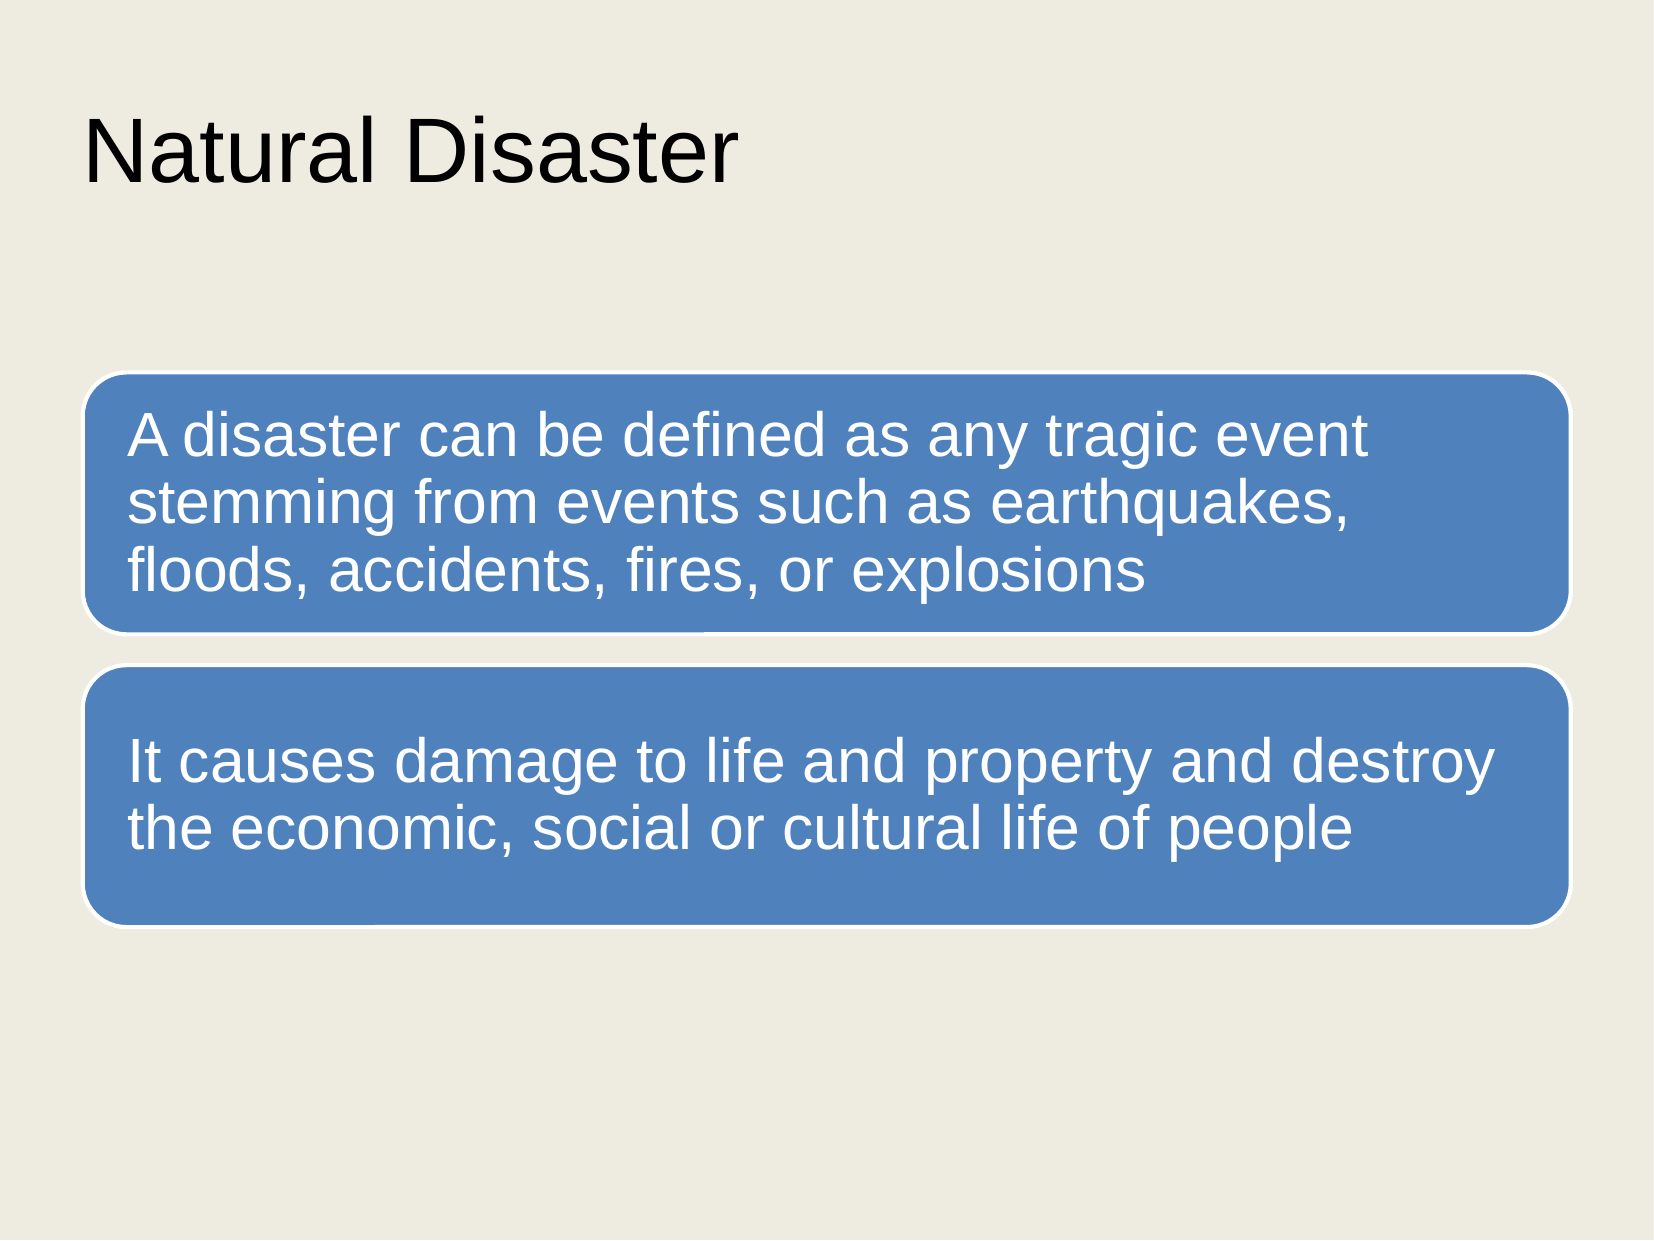

# Natural Disaster
A disaster can be defined as any tragic event stemming from events such as earthquakes, floods, accidents, fires, or explosions
It causes damage to life and property and destroy the economic, social or cultural life of people